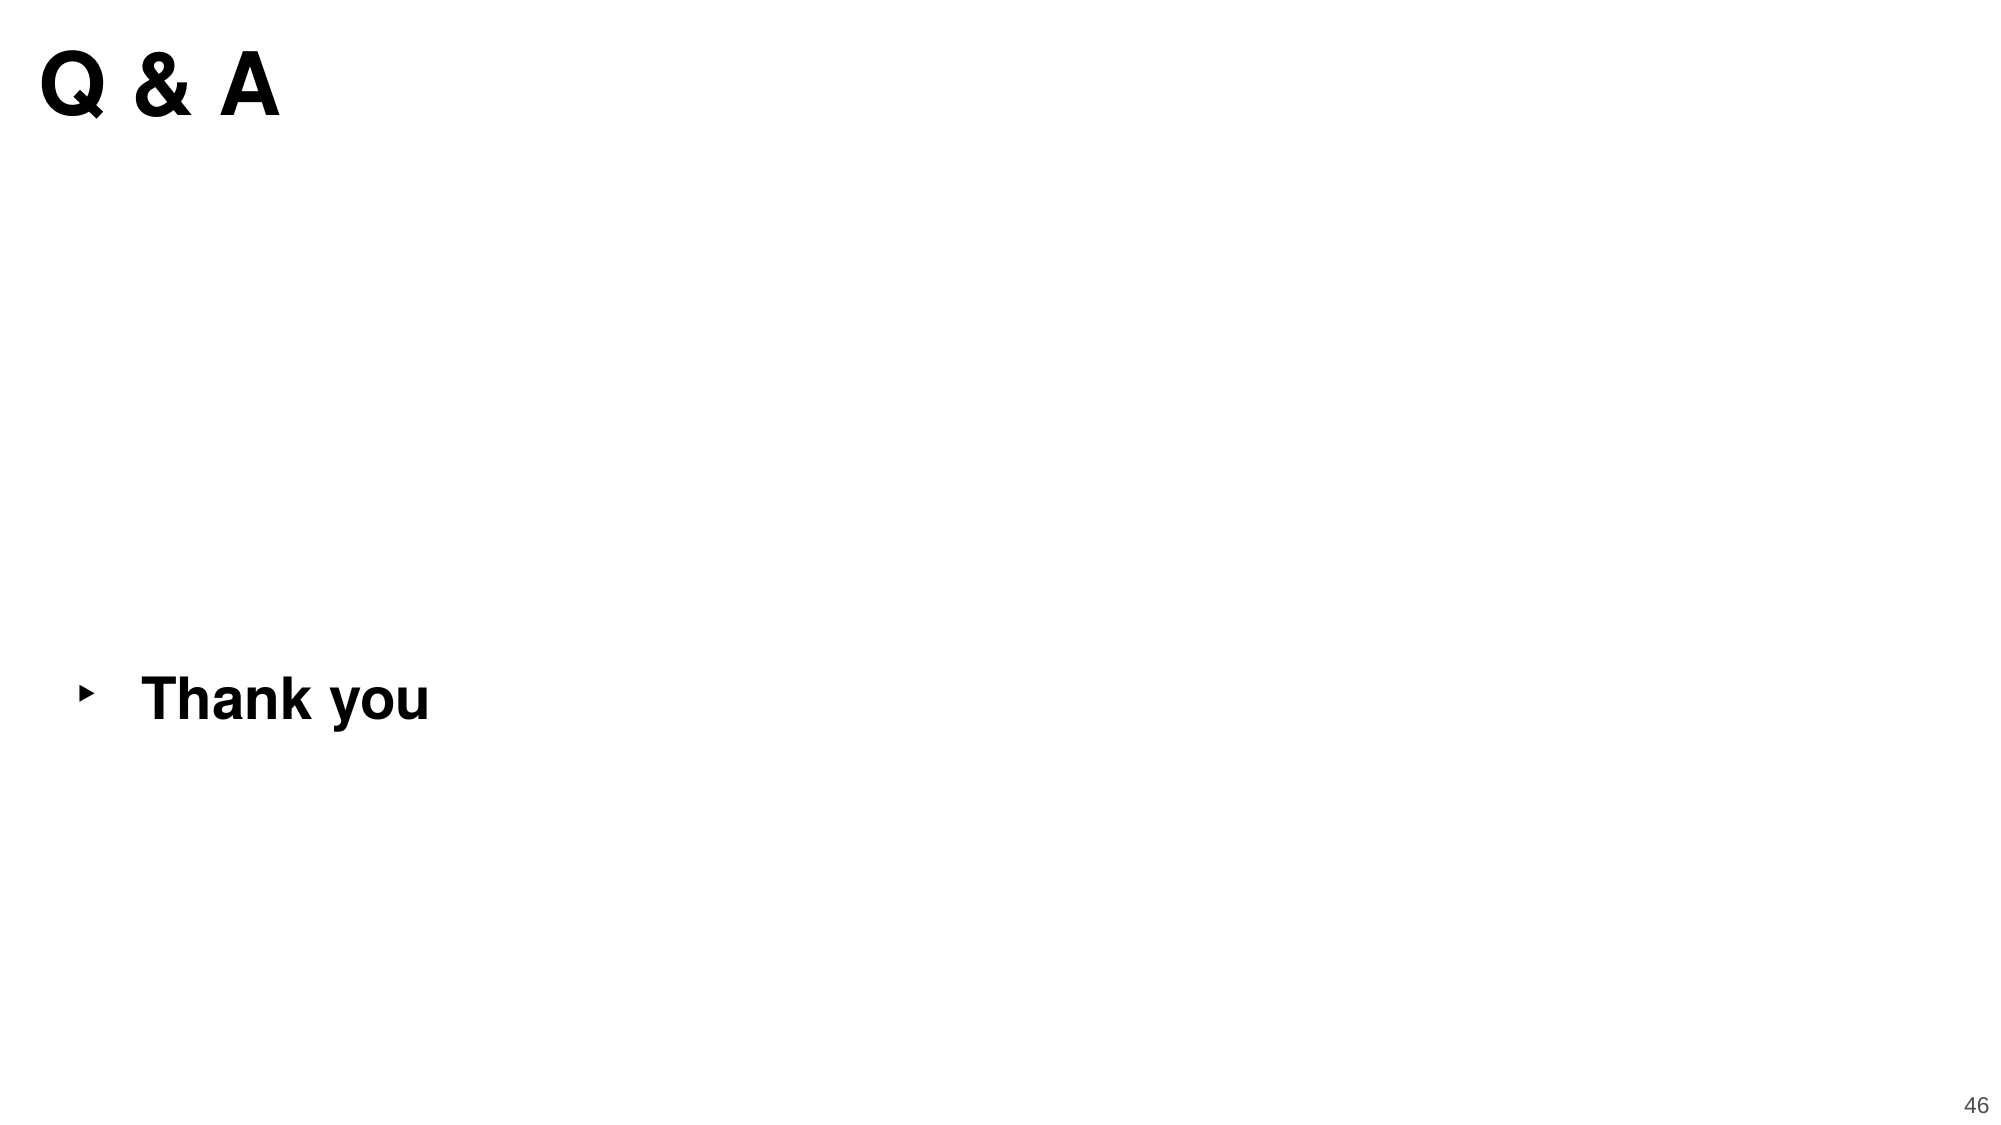

# Q & A
Thank you
46